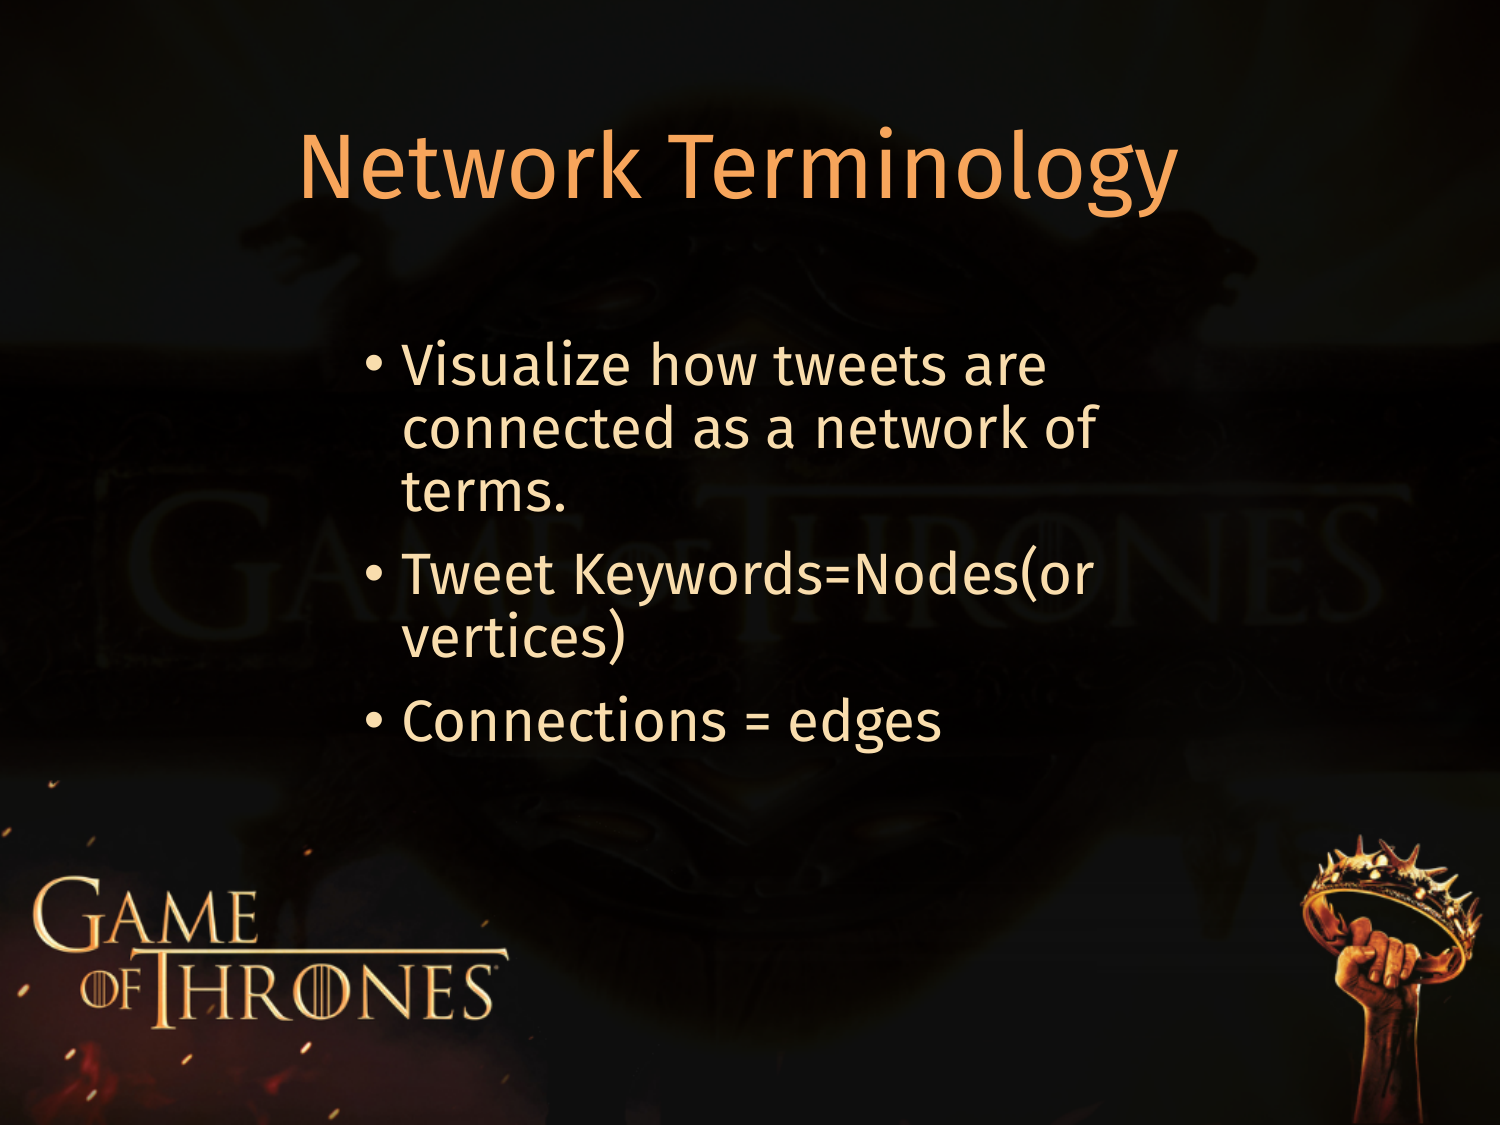

# Network Terminology
Visualize how tweets are connected as a network of terms.
Tweet Keywords=Nodes(or vertices)
Connections = edges